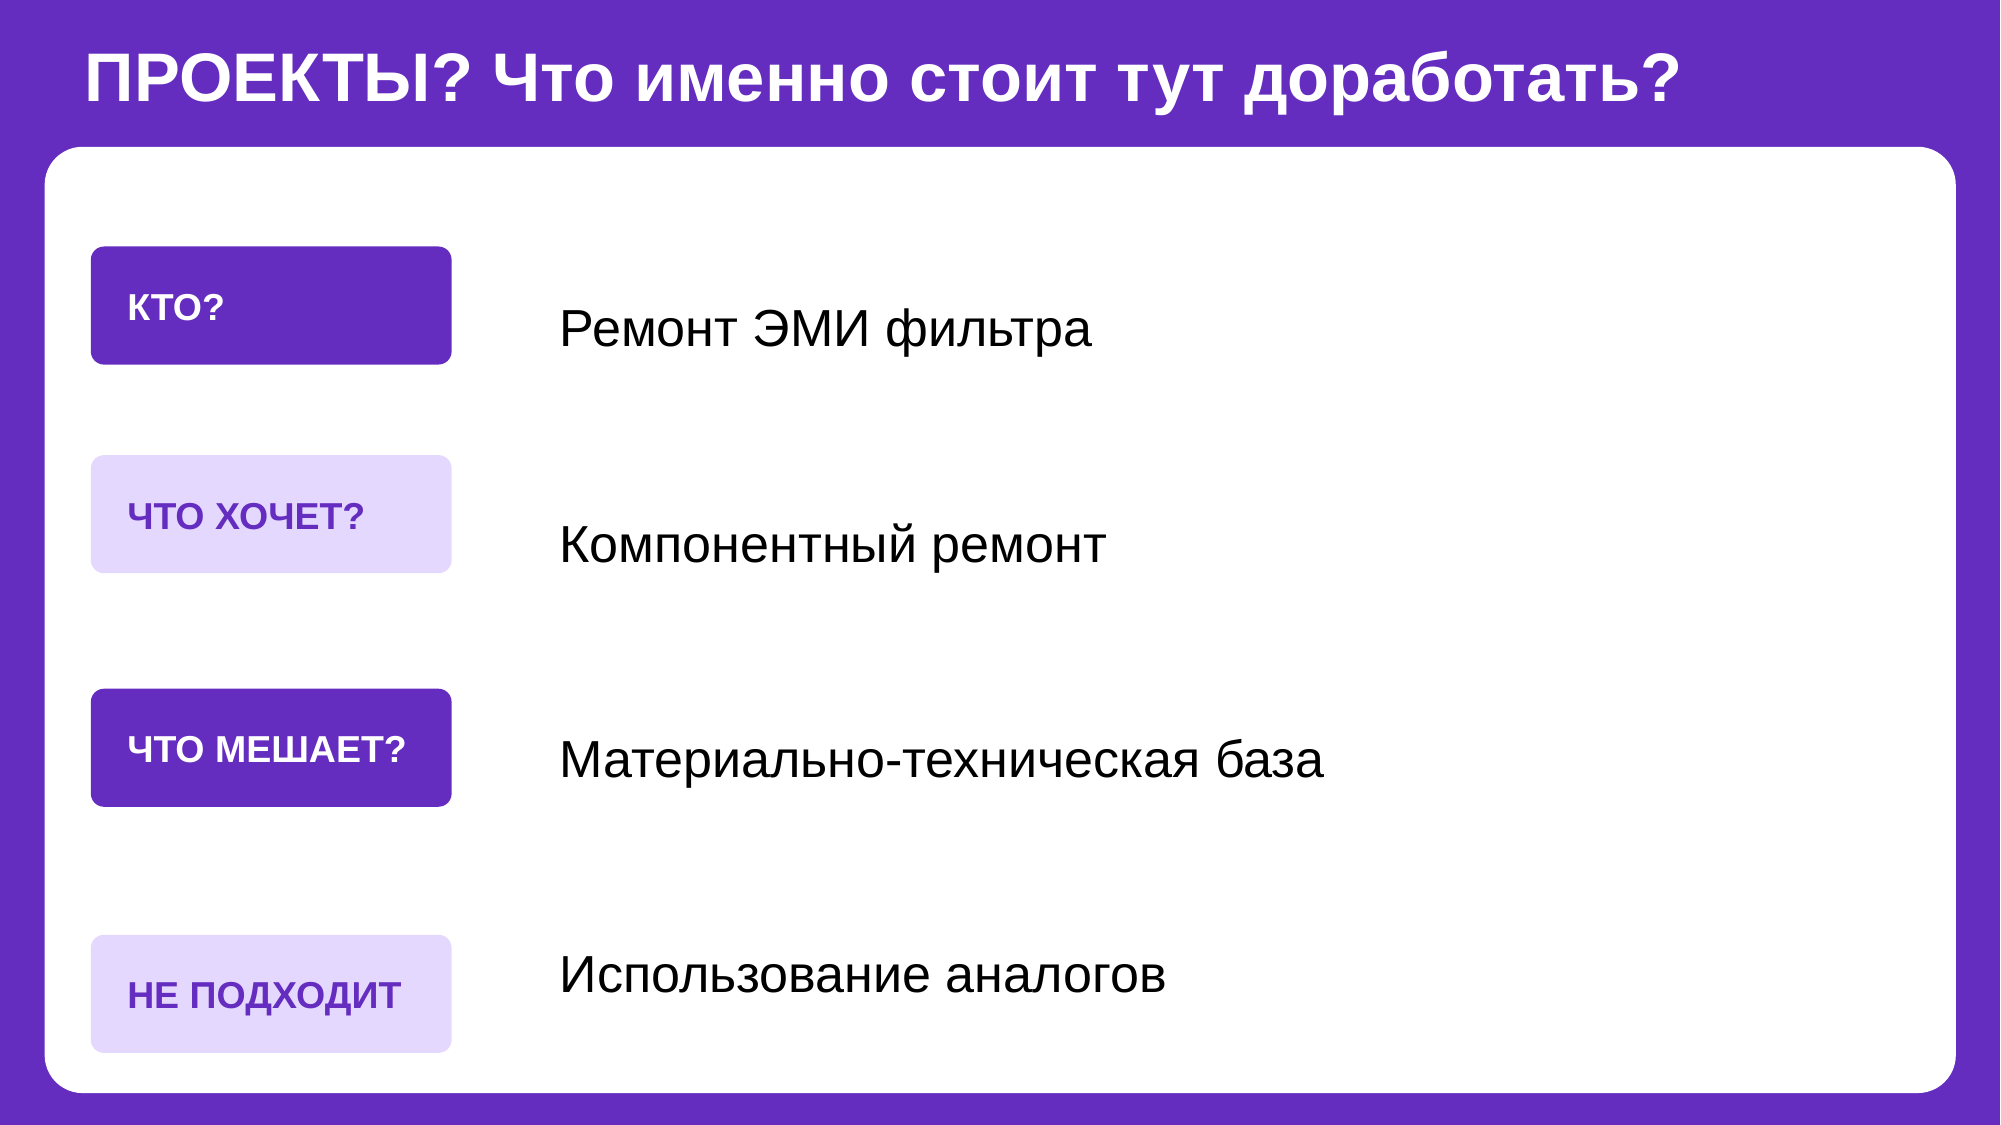

ПРОЕКТЫ? Что именно стоит тут доработать?

КТО?
Ремонт ЭМИ фильтра

Компонентный ремонт

Материально-техническая база

Использование аналогов

ЧТО ХОЧЕТ?
ЧТО МЕШАЕТ?
НЕ ПОДХОДИТ